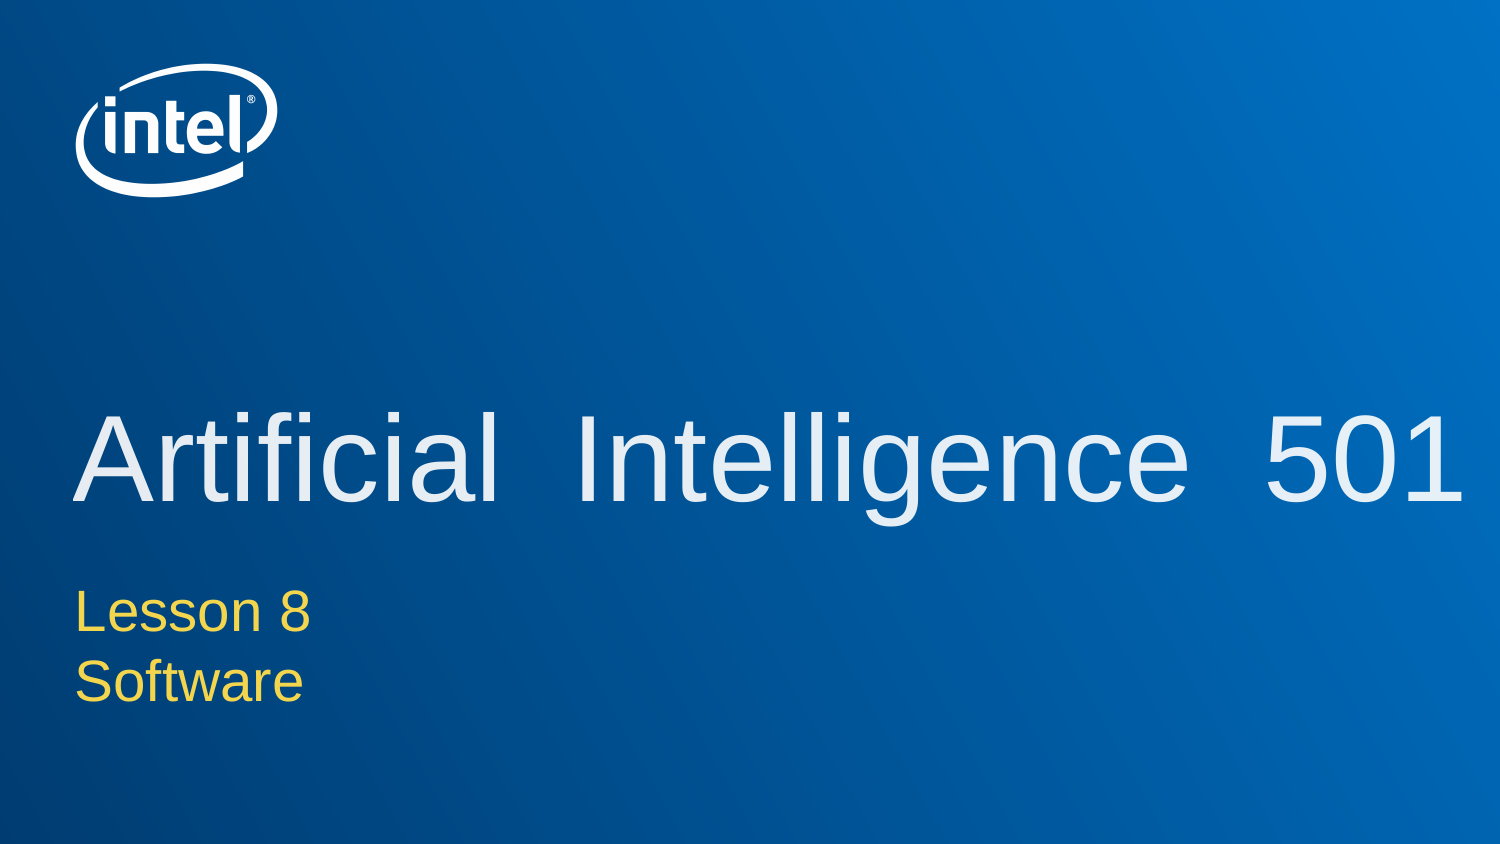

# Artificial  Intelligence  501
Lesson 8
Software